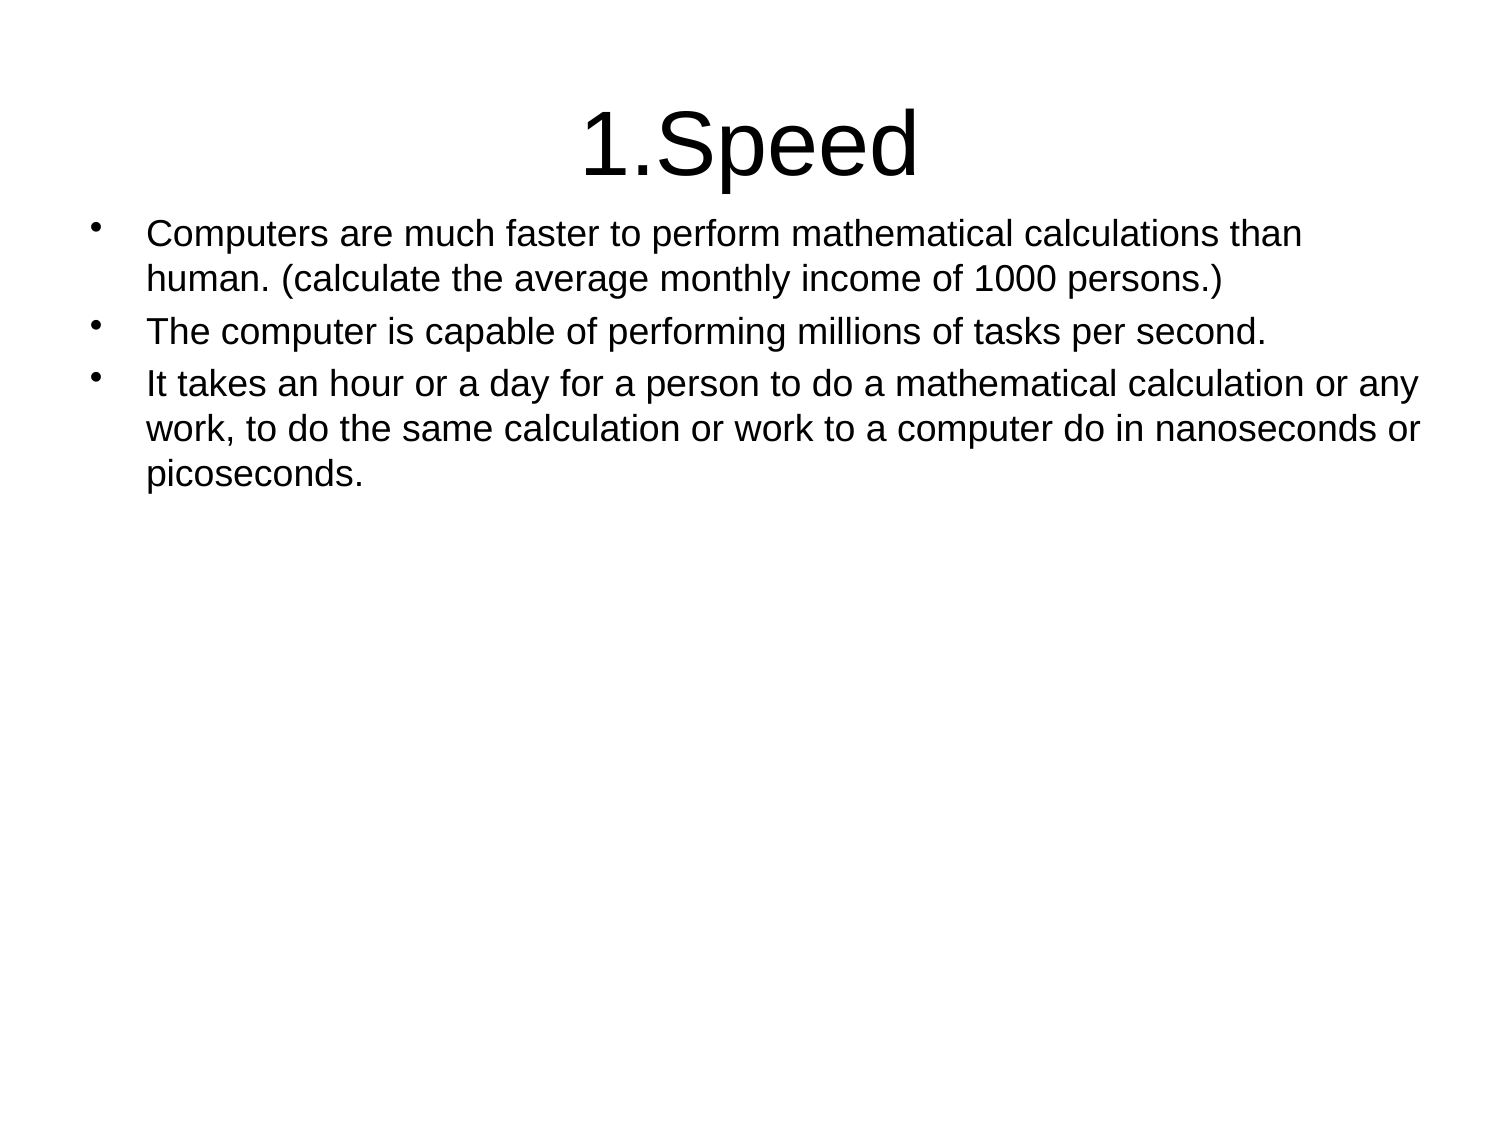

# 1.Speed
Computers are much faster to perform mathematical calculations than human. (calculate the average monthly income of 1000 persons.)
The computer is capable of performing millions of tasks per second.
It takes an hour or a day for a person to do a mathematical calculation or any work, to do the same calculation or work to a computer do in nanoseconds or picoseconds.